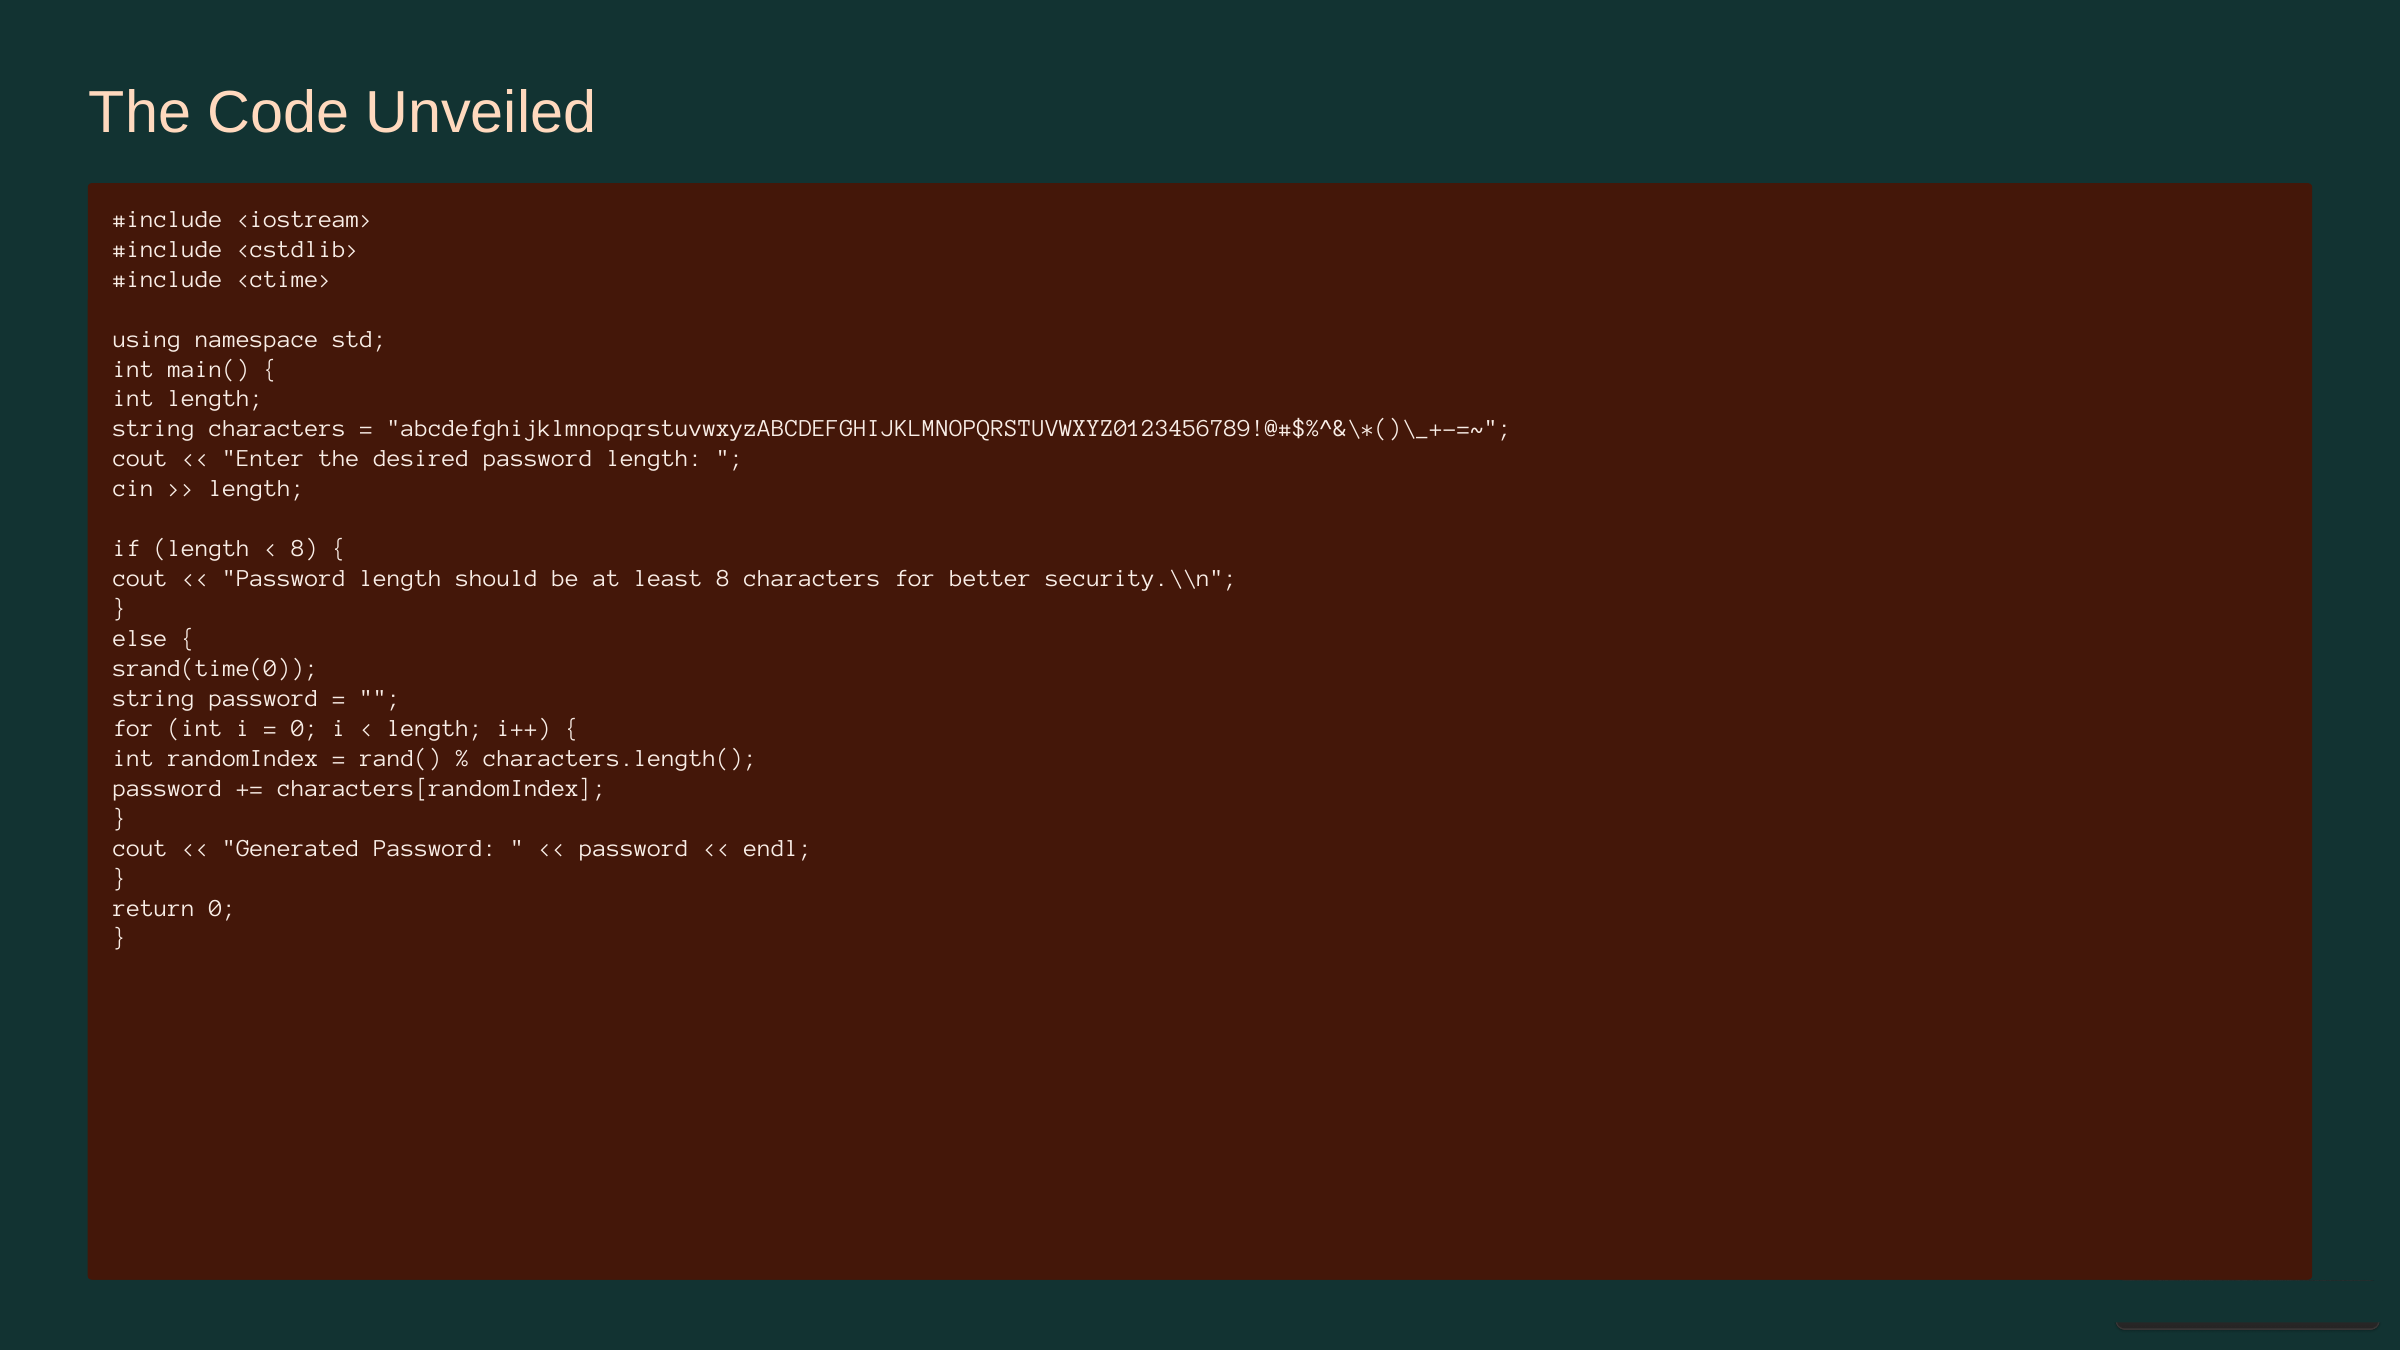

The Code Unveiled

#include <iostream>
#include <cstdlib>
#include <ctime>

using namespace std;
int main() {
int length;
string characters = "abcdefghijklmnopqrstuvwxyzABCDEFGHIJKLMNOPQRSTUVWXYZ0123456789!@#$%^&\*()\_+-=~";
cout << "Enter the desired password length: ";
cin >> length;

if (length < 8) {
cout << "Password length should be at least 8 characters for better security.\\n";
}
else {
srand(time(0));
string password = "";
for (int i = 0; i < length; i++) {
int randomIndex = rand() % characters.length();
password += characters[randomIndex];
}
cout << "Generated Password: " << password << endl;
}
return 0;
}